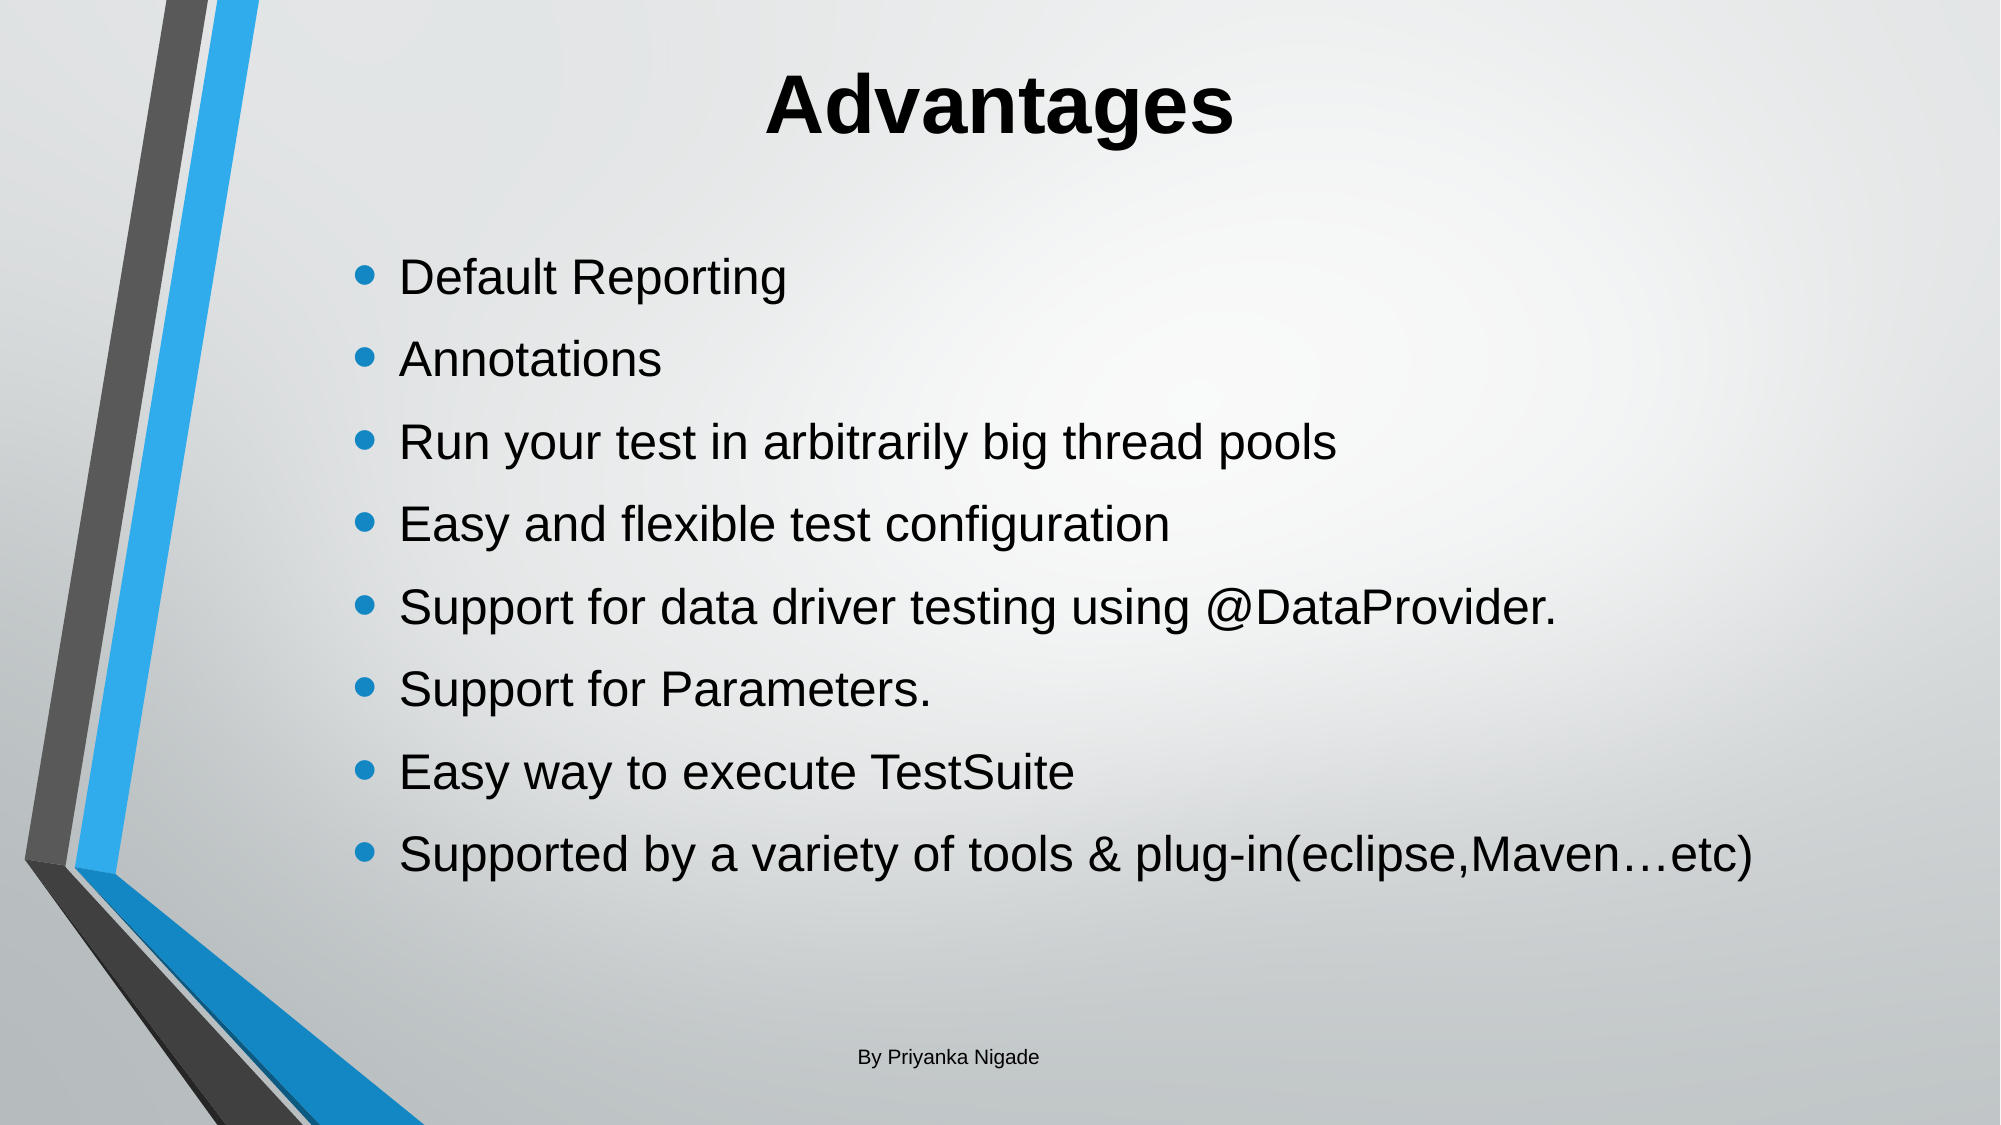

# Advantages
Default Reporting
Annotations
Run your test in arbitrarily big thread pools
Easy and flexible test configuration
Support for data driver testing using @DataProvider.
Support for Parameters.
Easy way to execute TestSuite
Supported by a variety of tools & plug-in(eclipse,Maven…etc)
By Priyanka Nigade